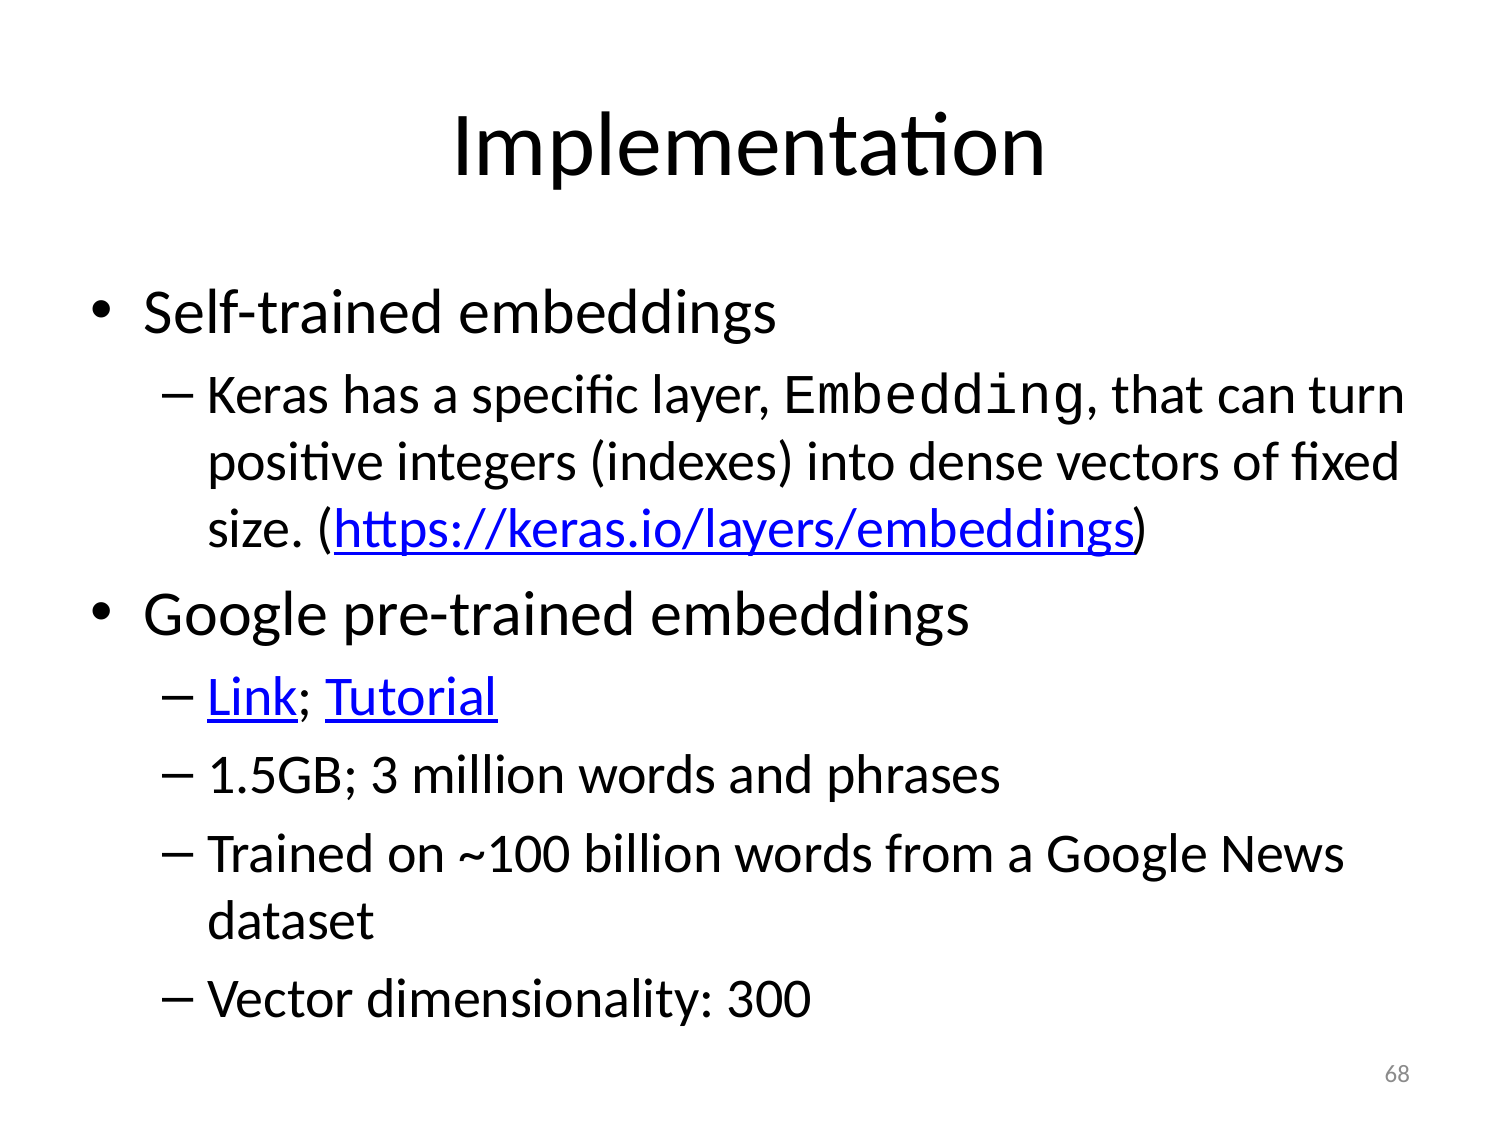

# Implementation
Self-trained embeddings
Keras has a specific layer, Embedding, that can turn positive integers (indexes) into dense vectors of fixed size. (https://keras.io/layers/embeddings)
Google pre-trained embeddings
Link; Tutorial
1.5GB; 3 million words and phrases
Trained on ~100 billion words from a Google News dataset
Vector dimensionality: 300
68